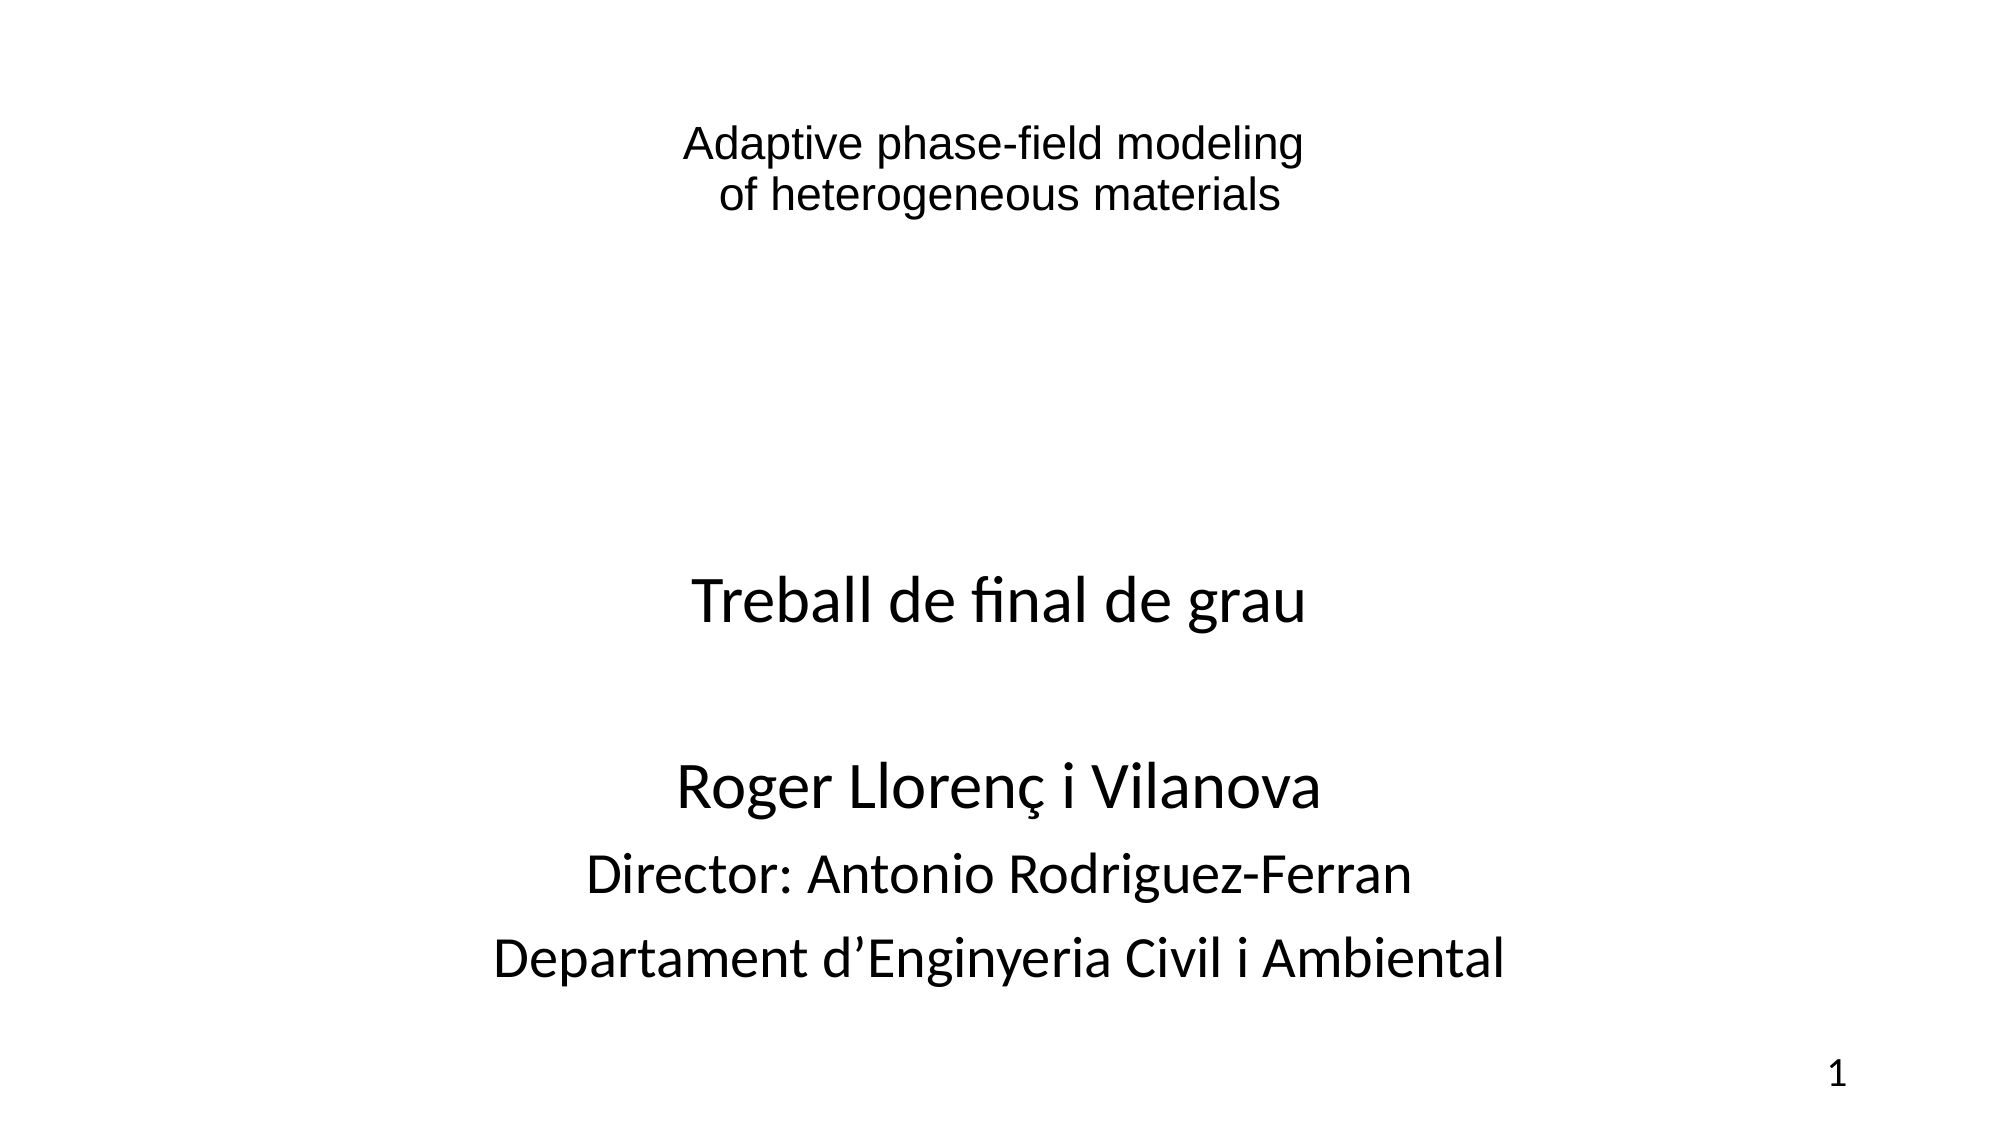

# Adaptive phase-field modeling of heterogeneous materials

Treball de final de grau

Roger Llorenç i Vilanova
Director: Antonio Rodriguez-Ferran
Departament d’Enginyeria Civil i Ambiental
1